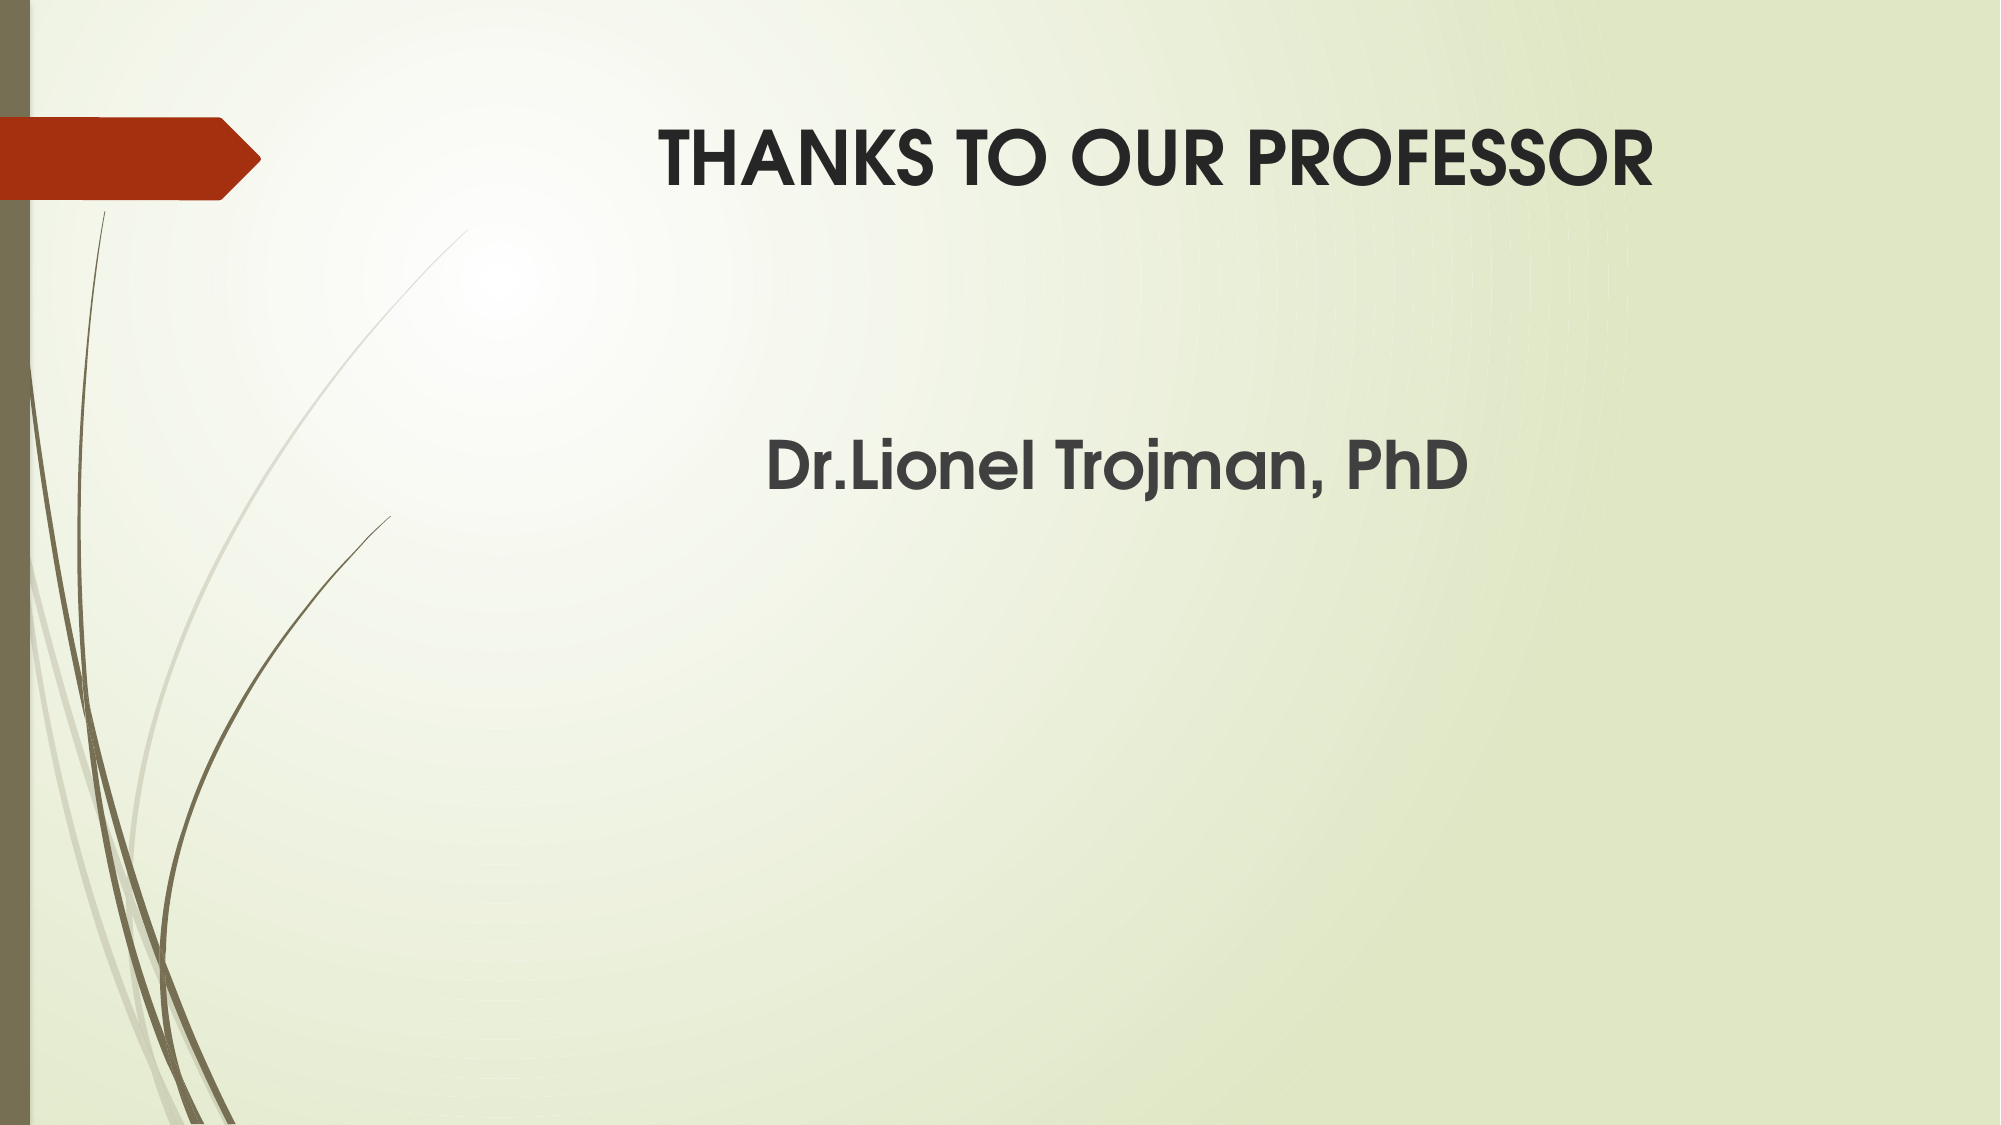

# THANKS TO OUR PROFESSOR

                               Dr.Lionel Trojman, PhD